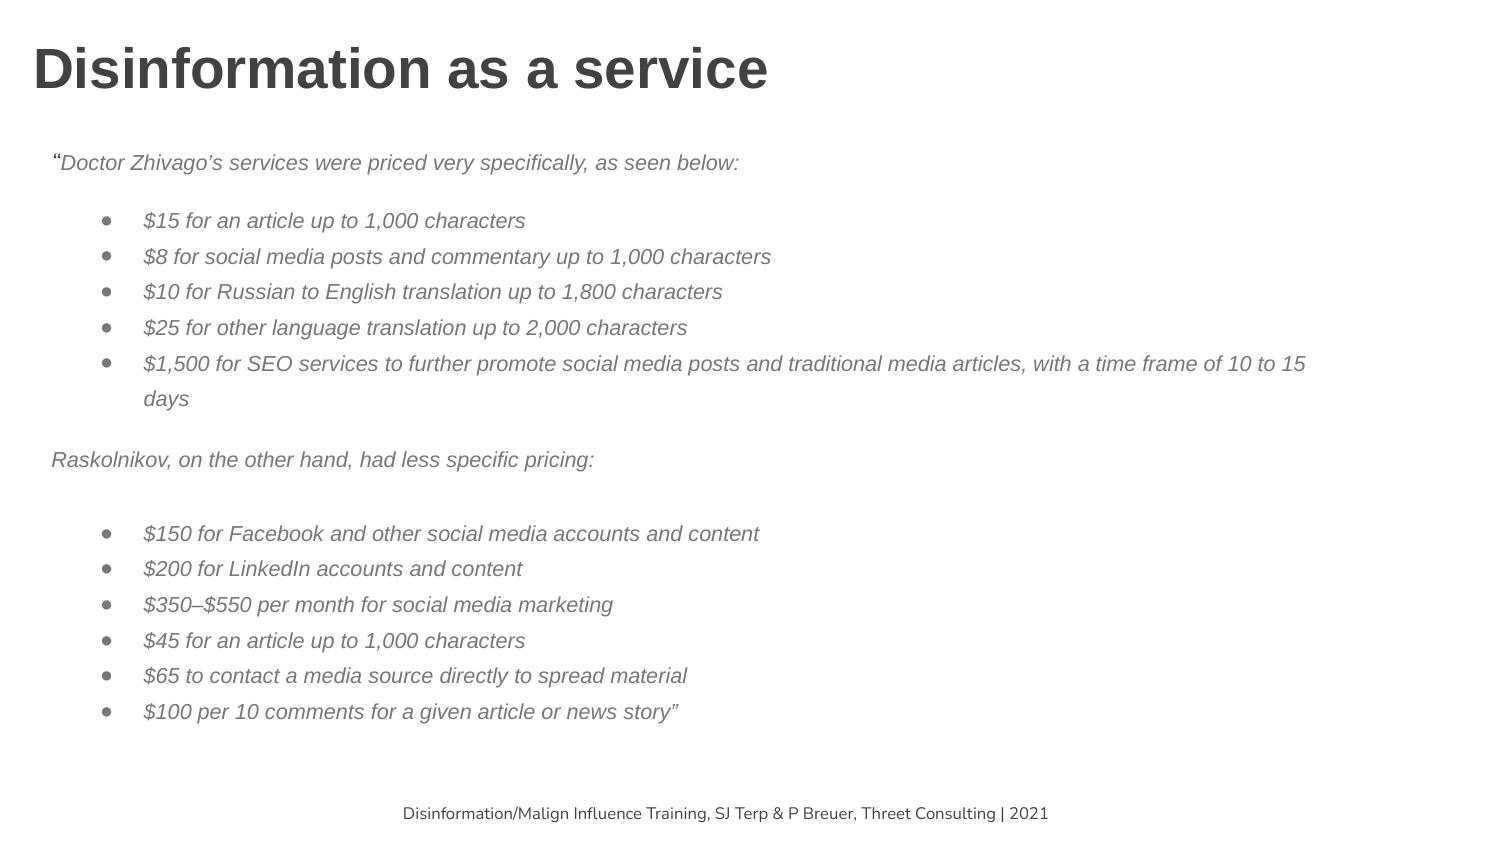

# Disinformation as a service
“Doctor Zhivago’s services were priced very specifically, as seen below:
$15 for an article up to 1,000 characters
$8 for social media posts and commentary up to 1,000 characters
$10 for Russian to English translation up to 1,800 characters
$25 for other language translation up to 2,000 characters
$1,500 for SEO services to further promote social media posts and traditional media articles, with a time frame of 10 to 15 days
Raskolnikov, on the other hand, had less specific pricing:
$150 for Facebook and other social media accounts and content
$200 for LinkedIn accounts and content
$350–$550 per month for social media marketing
$45 for an article up to 1,000 characters
$65 to contact a media source directly to spread material
$100 per 10 comments for a given article or news story”